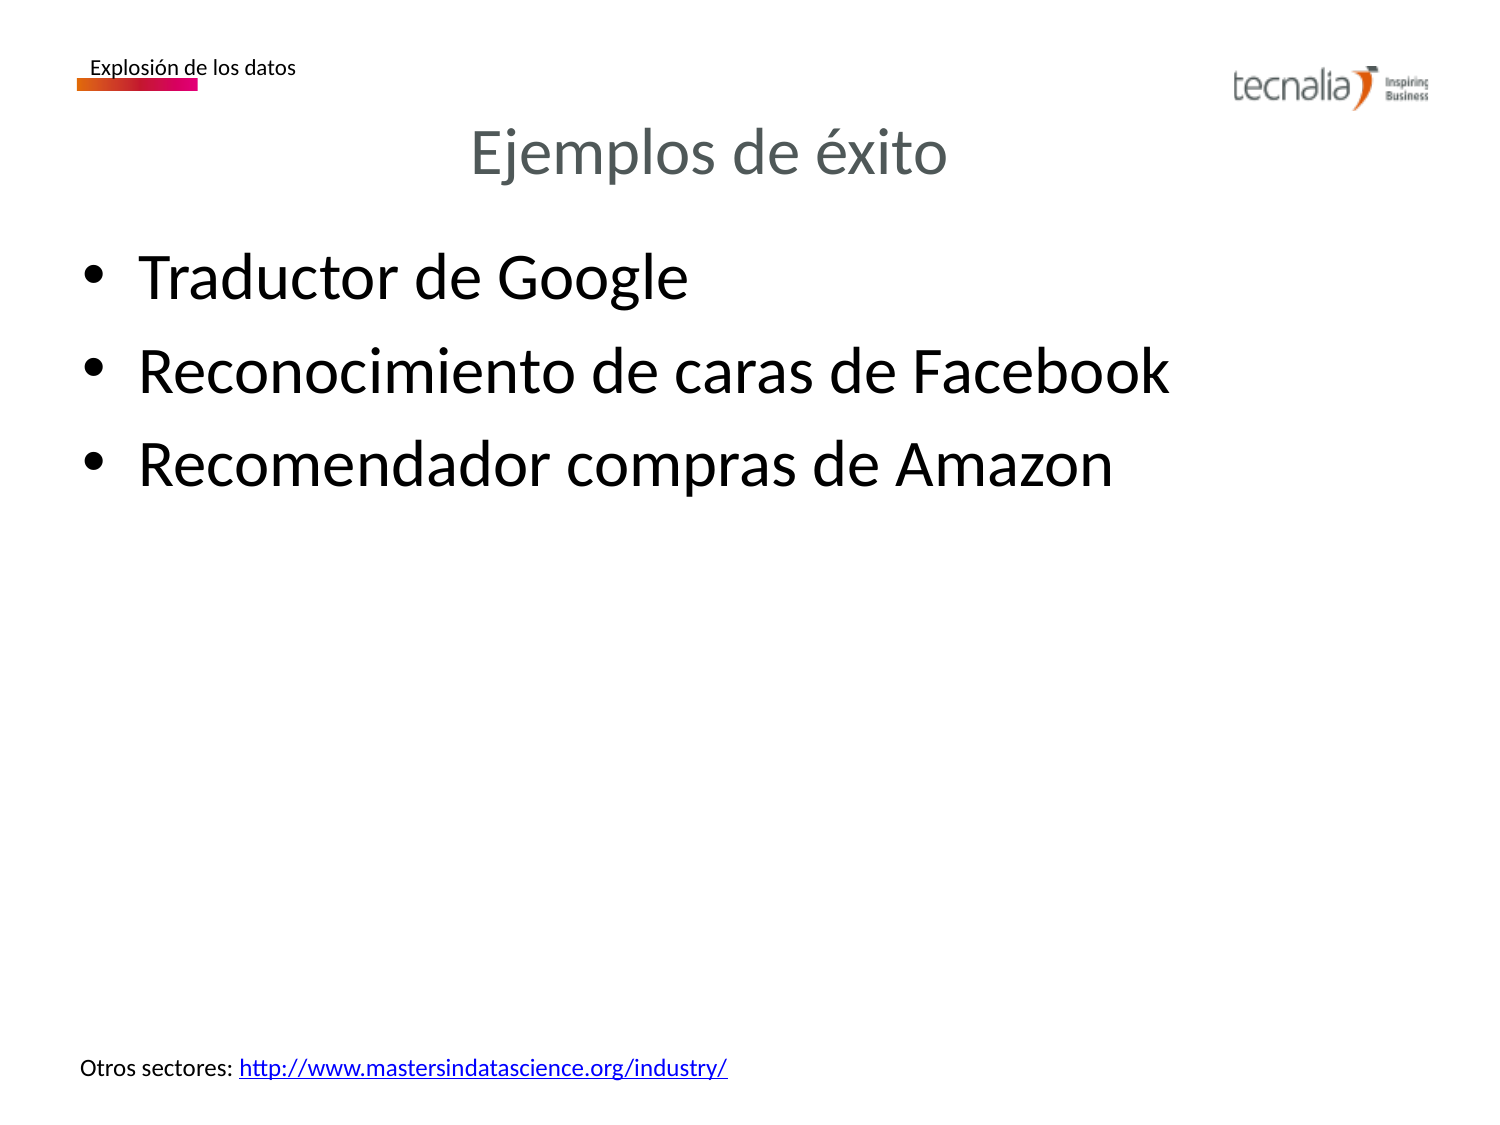

Explosión de los datos
Ejemplos de éxito
Traductor de Google
Reconocimiento de caras de Facebook
Recomendador compras de Amazon
Otros sectores: http://www.mastersindatascience.org/industry/